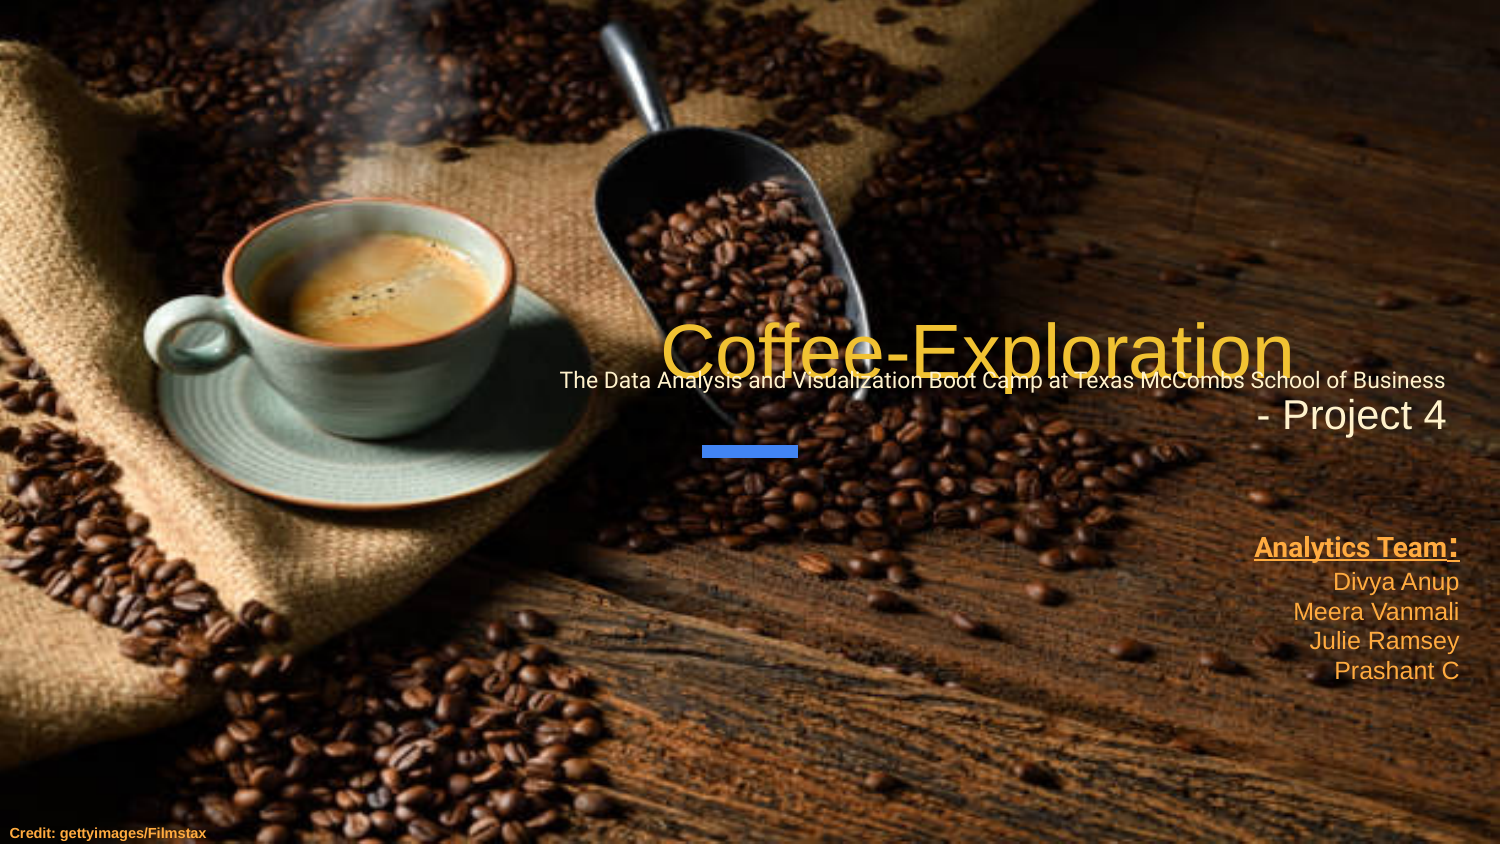

# Coffee-Exploration

The Data Analysis and Visualization Boot Camp at Texas McCombs School of Business
- Project 4
Analytics Team:
Divya Anup
Meera Vanmali
Julie Ramsey
Prashant C

Credit: gettyimages/Filmstax